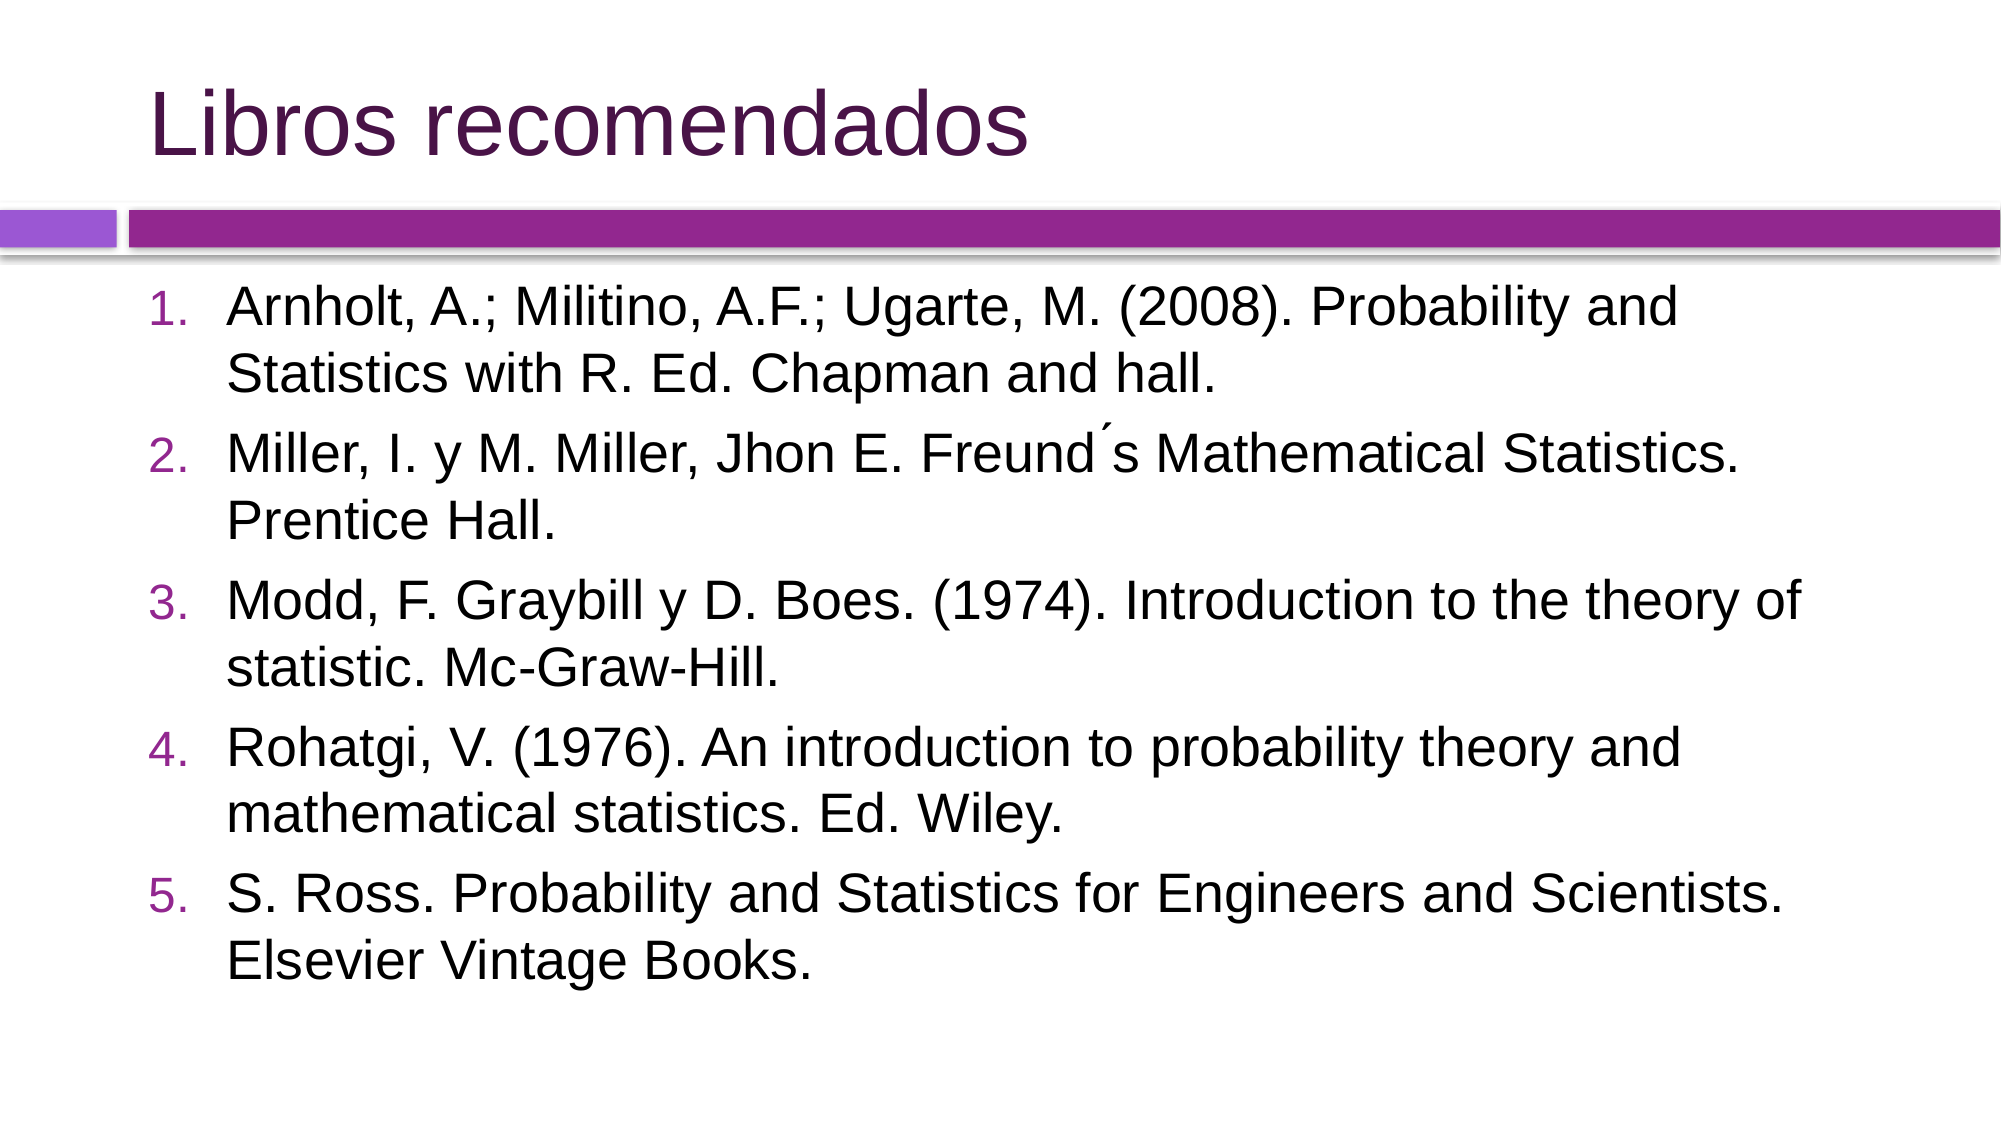

# Libros recomendados
Arnholt, A.; Militino, A.F.; Ugarte, M. (2008). Probability and Statistics with R. Ed. Chapman and hall.
Miller, I. y M. Miller, Jhon E. Freund ́s Mathematical Statistics. Prentice Hall.
Modd, F. Graybill y D. Boes. (1974). Introduction to the theory of statistic. Mc-Graw-Hill.
Rohatgi, V. (1976). An introduction to probability theory and mathematical statistics. Ed. Wiley.
S. Ross. Probability and Statistics for Engineers and Scientists. Elsevier Vintage Books.